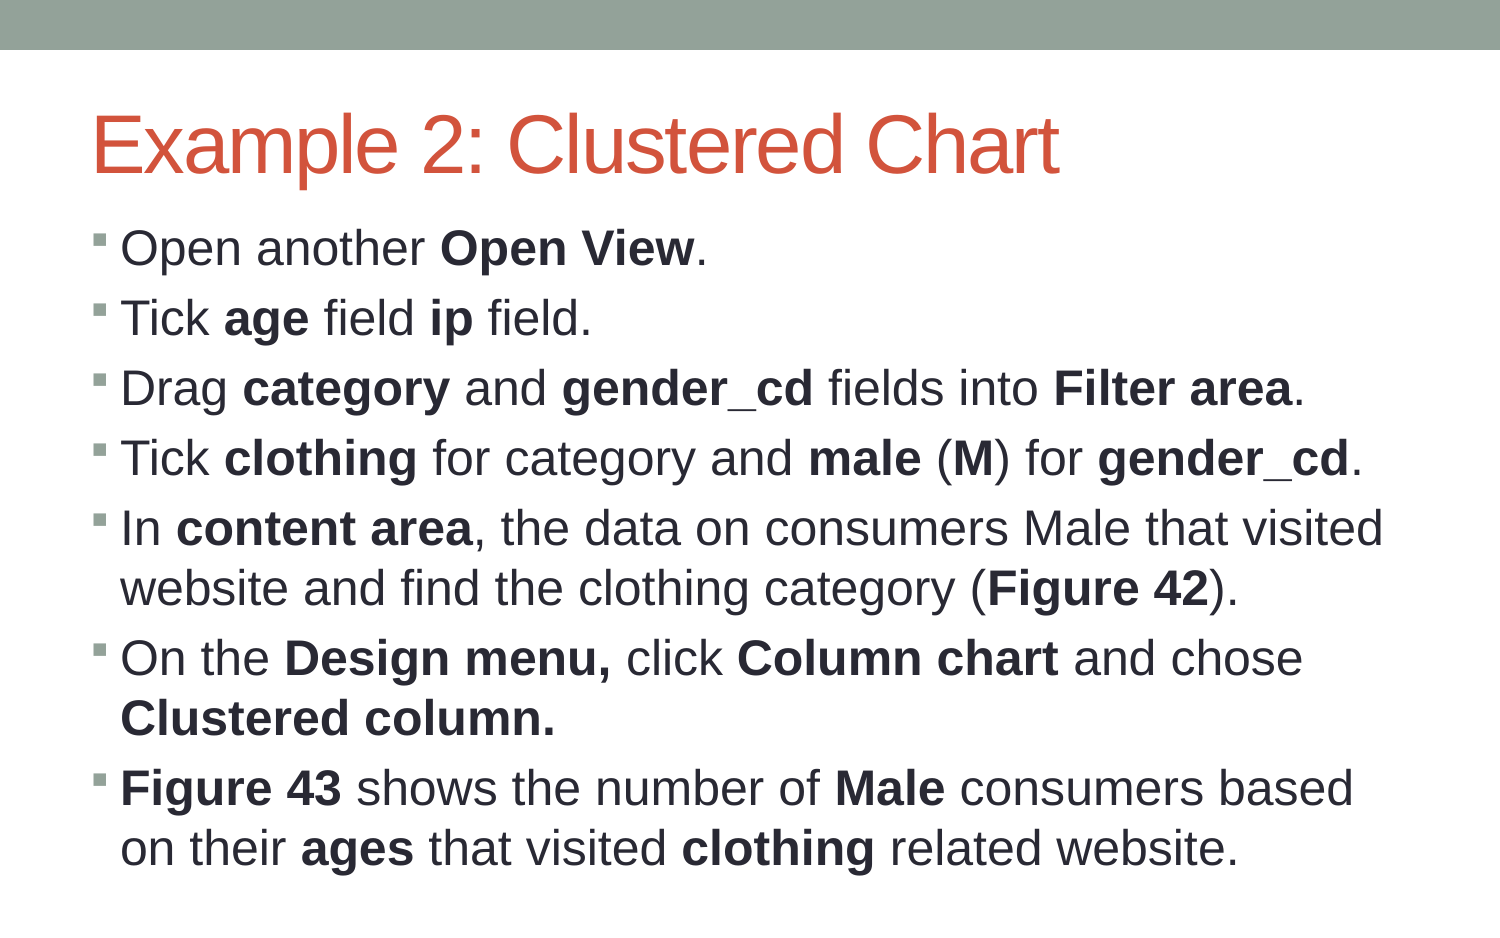

# Example 2: Clustered Chart
Open another Open View.
Tick age field ip field.
Drag category and gender_cd fields into Filter area.
Tick clothing for category and male (M) for gender_cd.
In content area, the data on consumers Male that visited website and find the clothing category (Figure 42).
On the Design menu, click Column chart and chose Clustered column.
Figure 43 shows the number of Male consumers based on their ages that visited clothing related website.